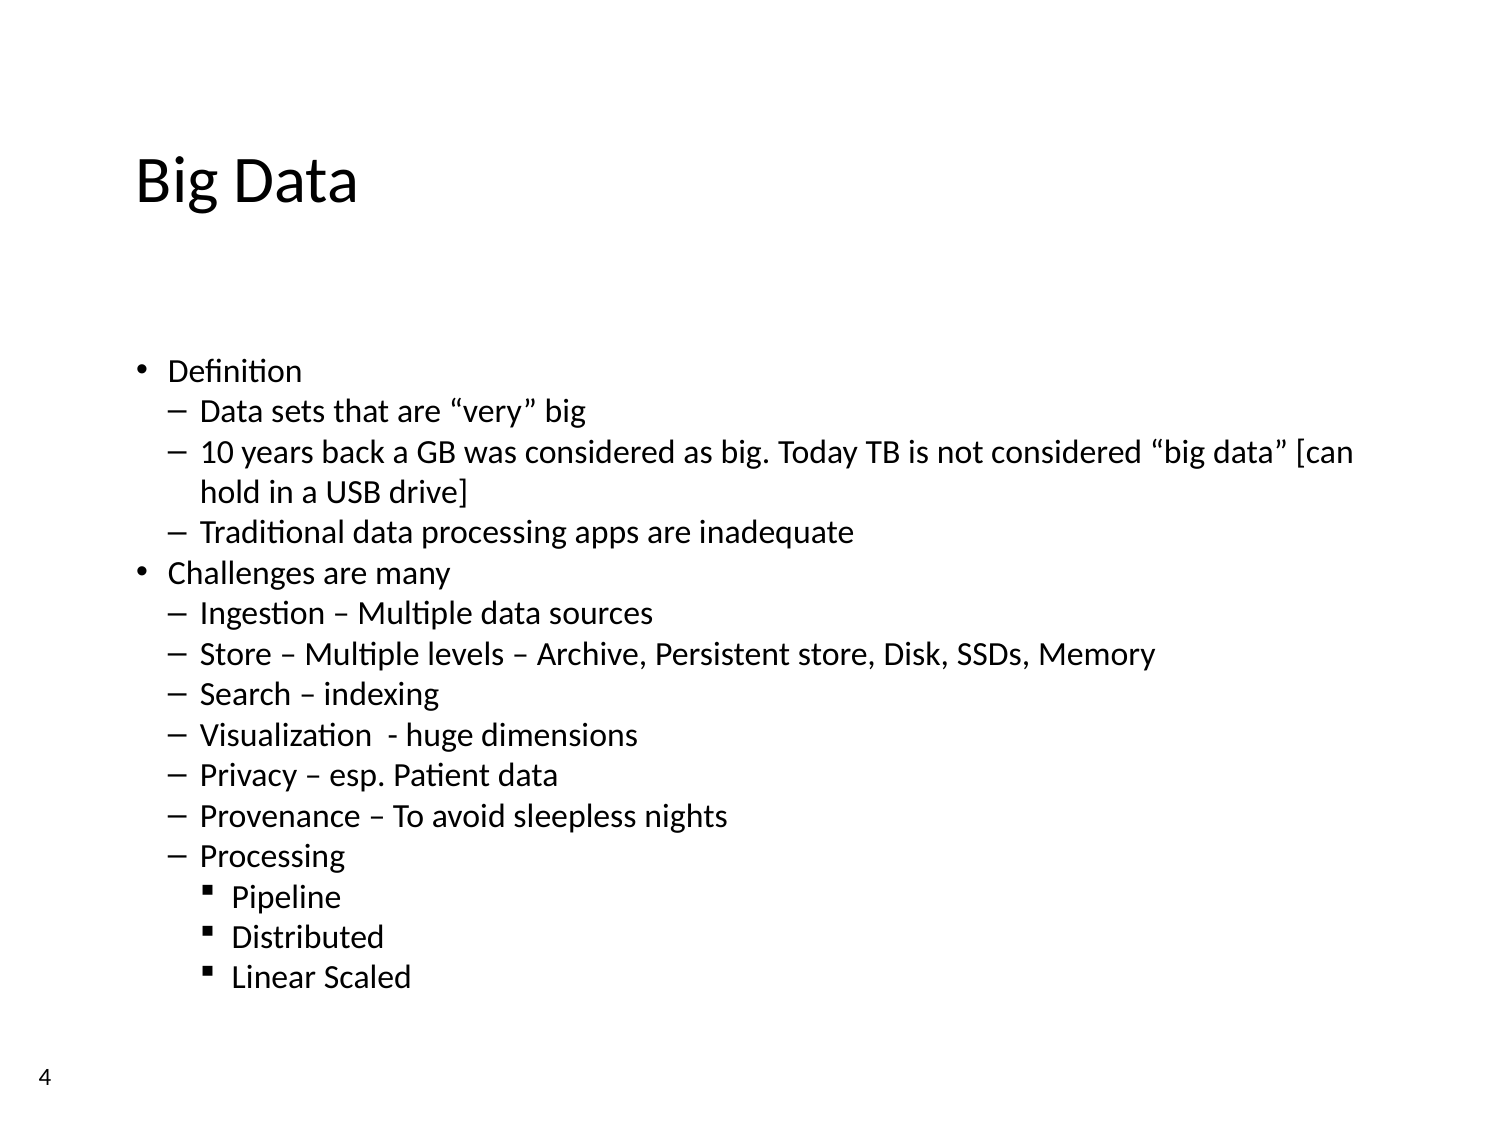

Big Data

Definition
Data sets that are “very” big
10 years back a GB was considered as big. Today TB is not considered “big data” [can hold in a USB drive]
Traditional data processing apps are inadequate
Challenges are many
Ingestion – Multiple data sources
Store – Multiple levels – Archive, Persistent store, Disk, SSDs, Memory
Search – indexing
Visualization  - huge dimensions
Privacy – esp. Patient data
Provenance – To avoid sleepless nights
Processing
Pipeline
Distributed
Linear Scaled